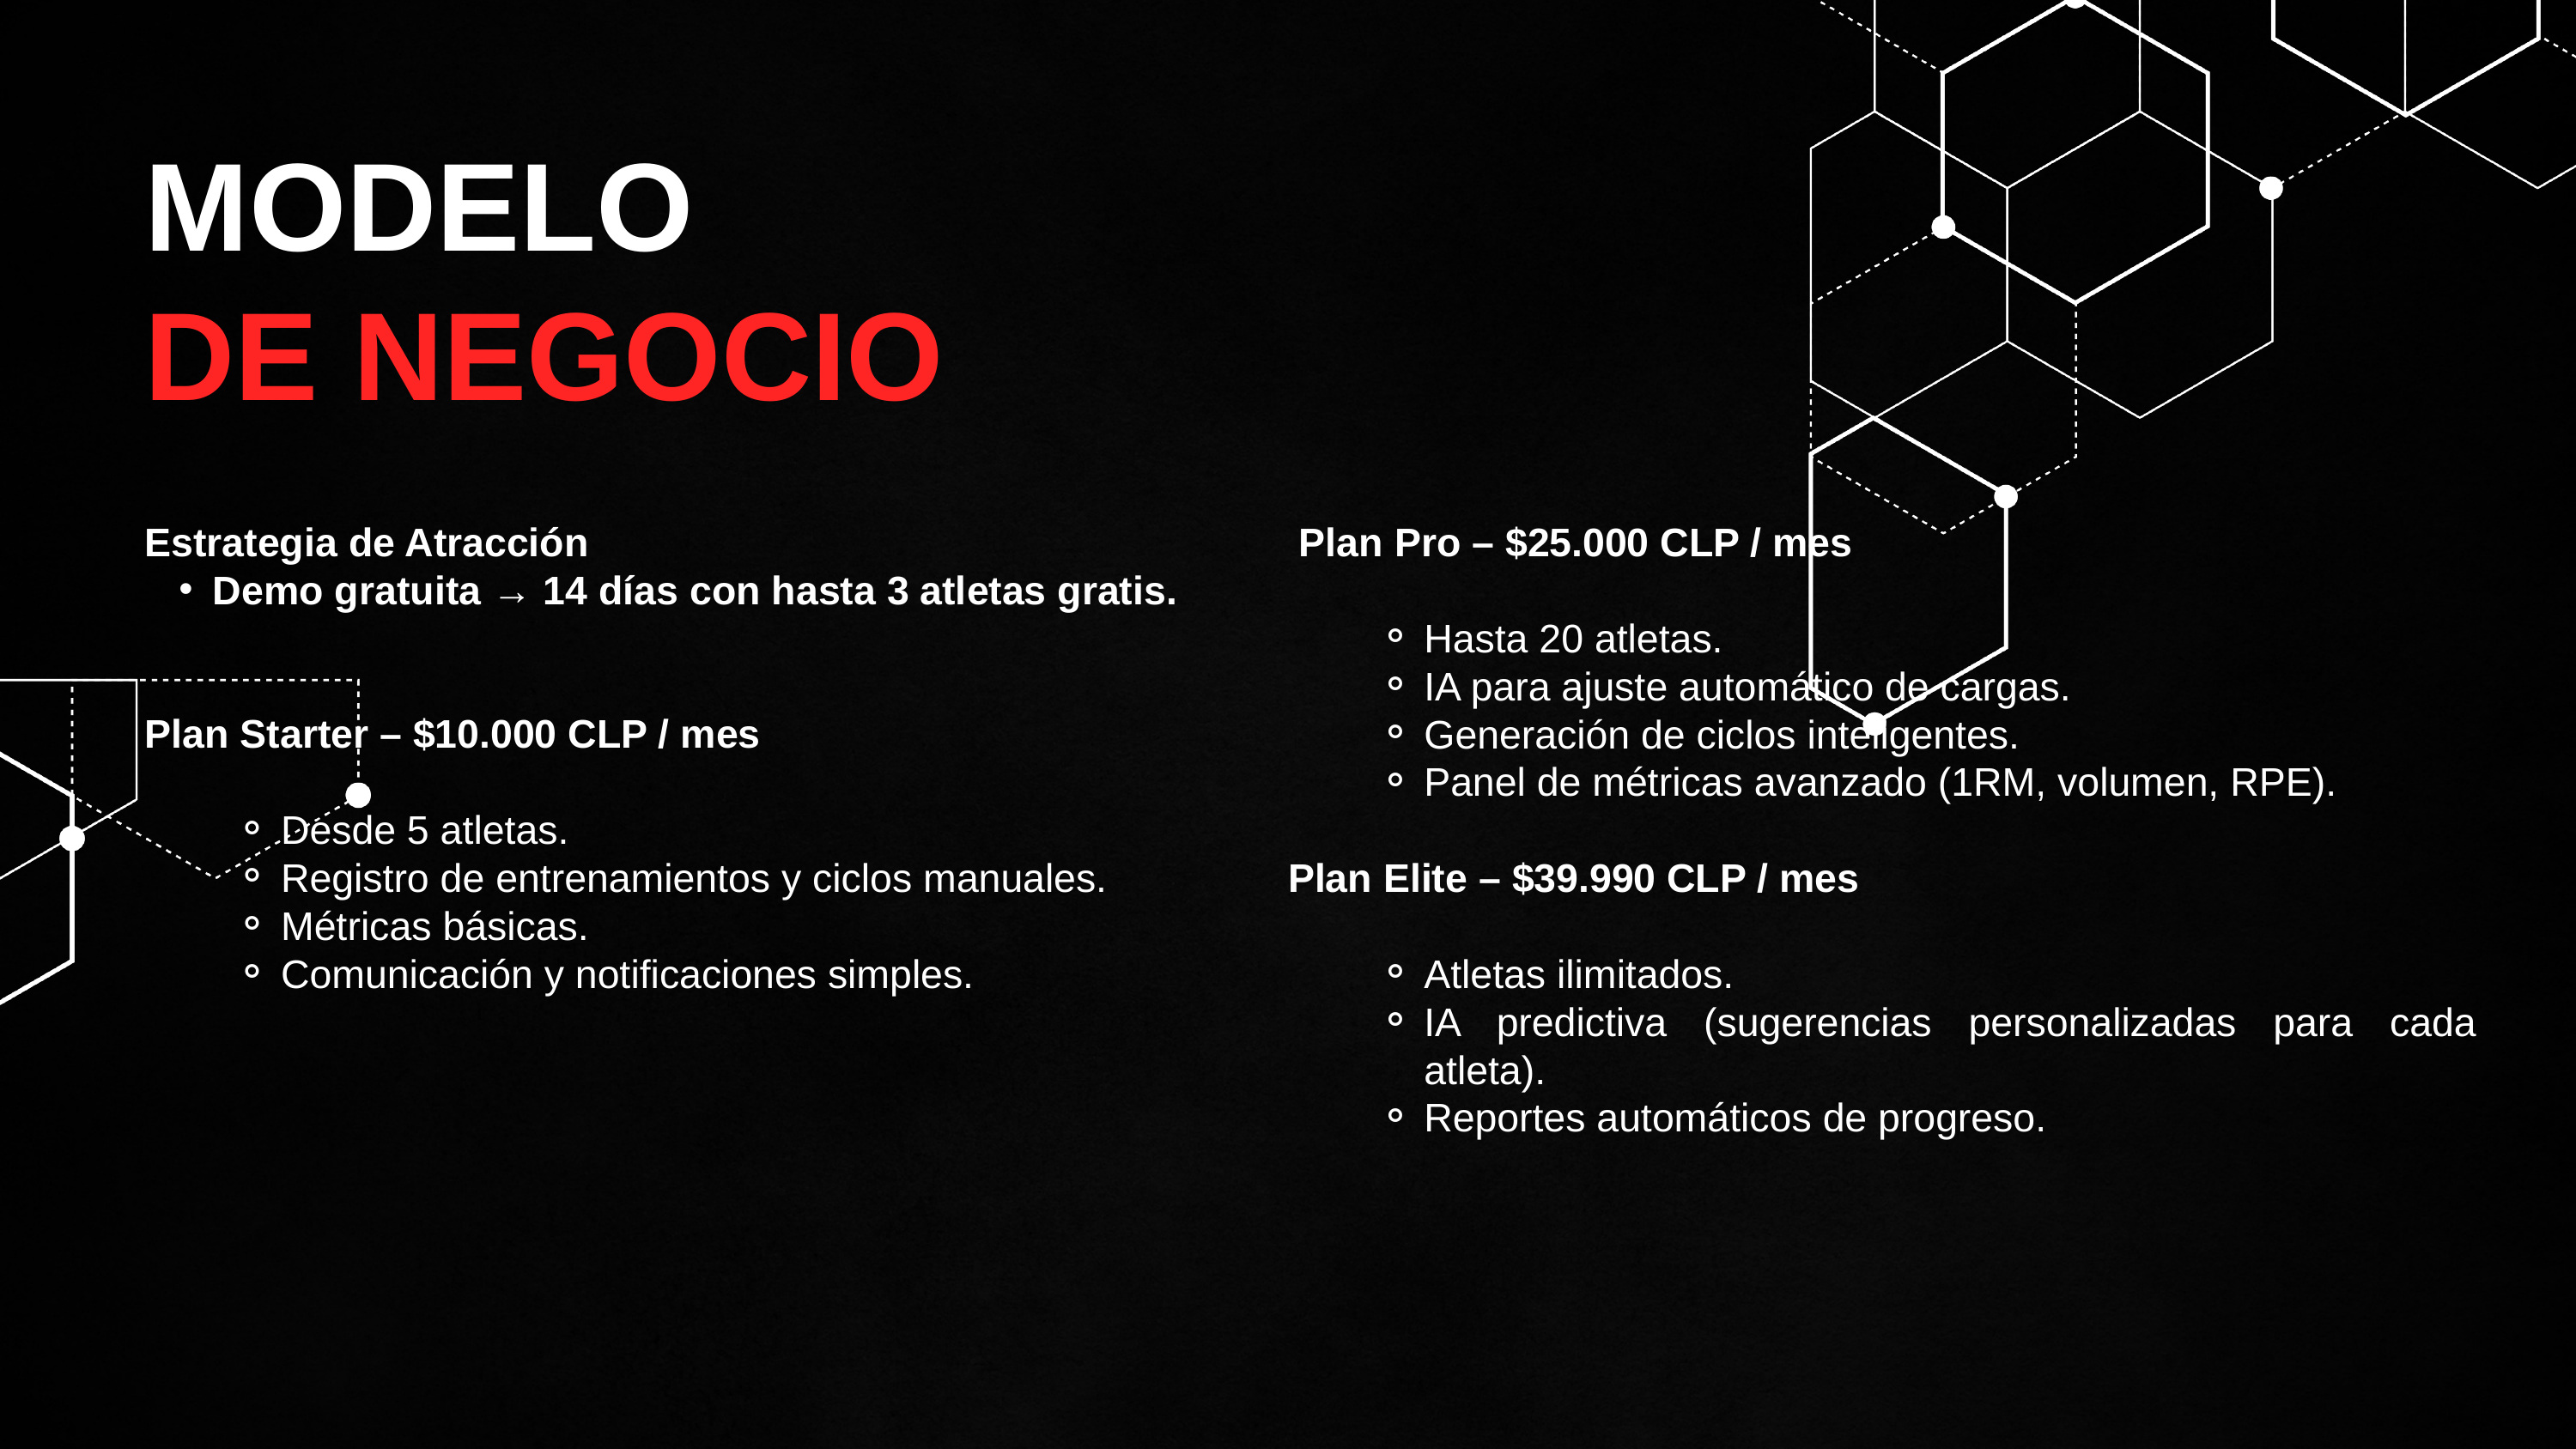

MODELO
DE NEGOCIO
Estrategia de Atracción
Demo gratuita → 14 días con hasta 3 atletas gratis.

Plan Starter – $10.000 CLP / mes

Desde 5 atletas.
Registro de entrenamientos y ciclos manuales.
Métricas básicas.
Comunicación y notificaciones simples.

 Plan Pro – $25.000 CLP / mes

Hasta 20 atletas.
IA para ajuste automático de cargas.
Generación de ciclos inteligentes.
Panel de métricas avanzado (1RM, volumen, RPE).

Plan Elite – $39.990 CLP / mes

Atletas ilimitados.
IA predictiva (sugerencias personalizadas para cada atleta).
Reportes automáticos de progreso.